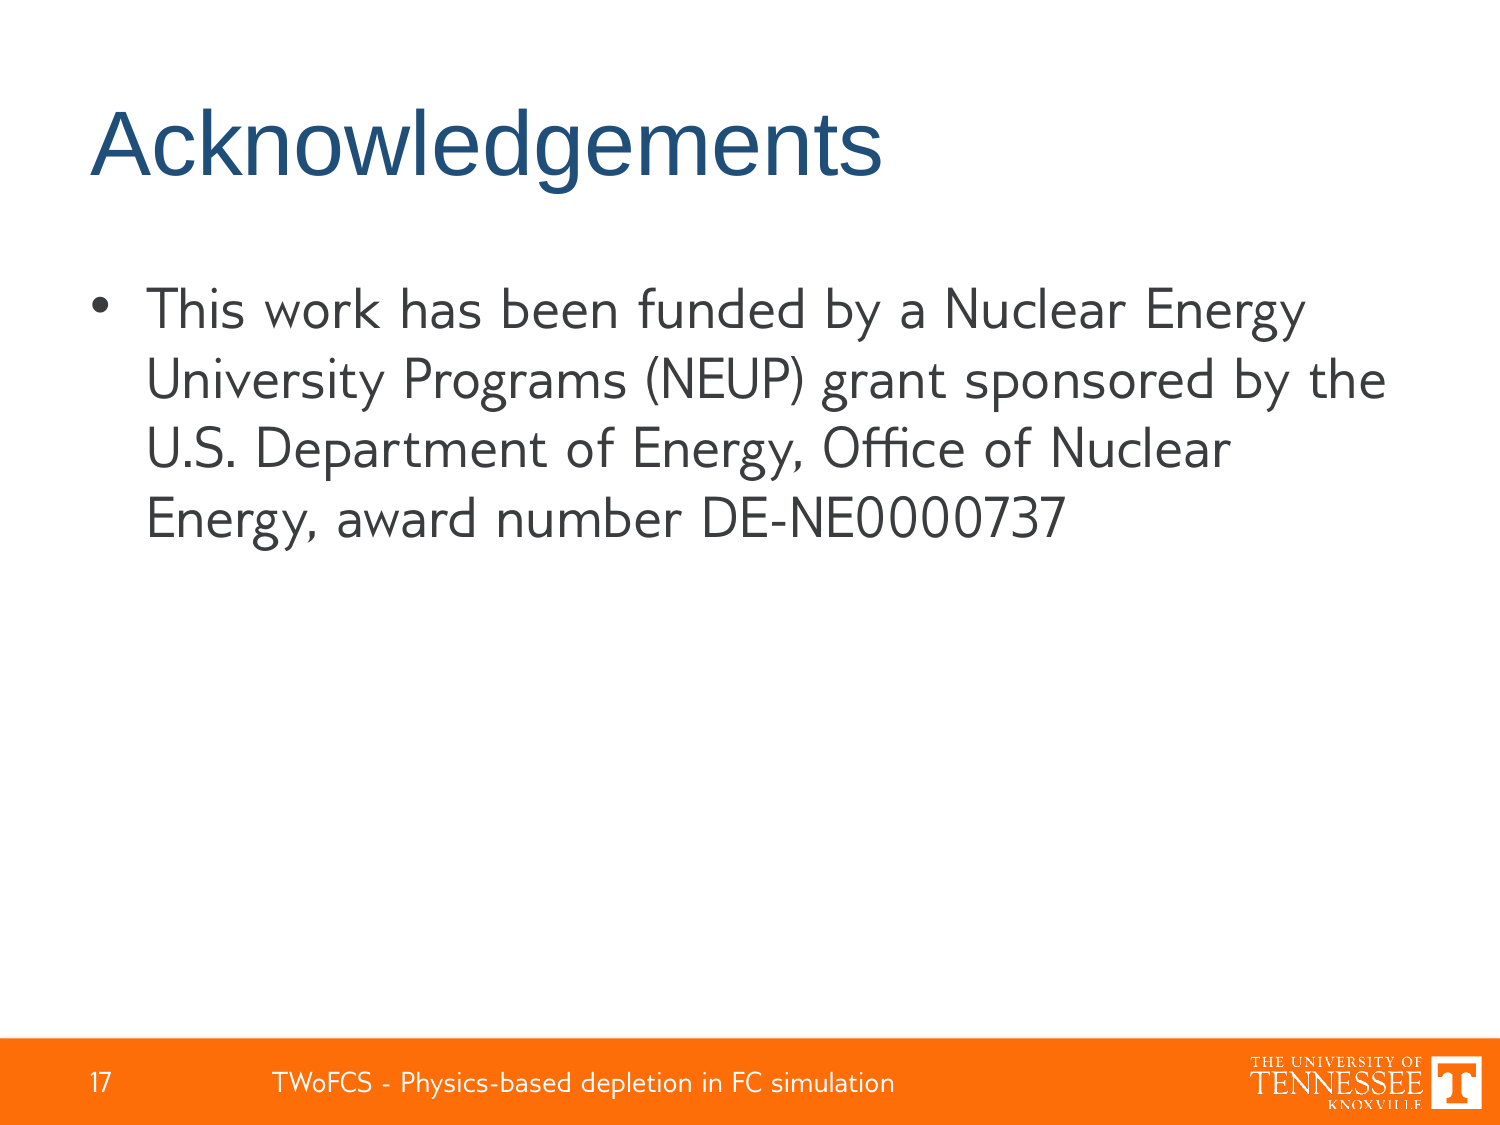

# Acknowledgements
This work has been funded by a Nuclear Energy University Programs (NEUP) grant sponsored by the U.S. Department of Energy, Office of Nuclear Energy, award number DE-NE0000737
17
TWoFCS - Physics-based depletion in FC simulation